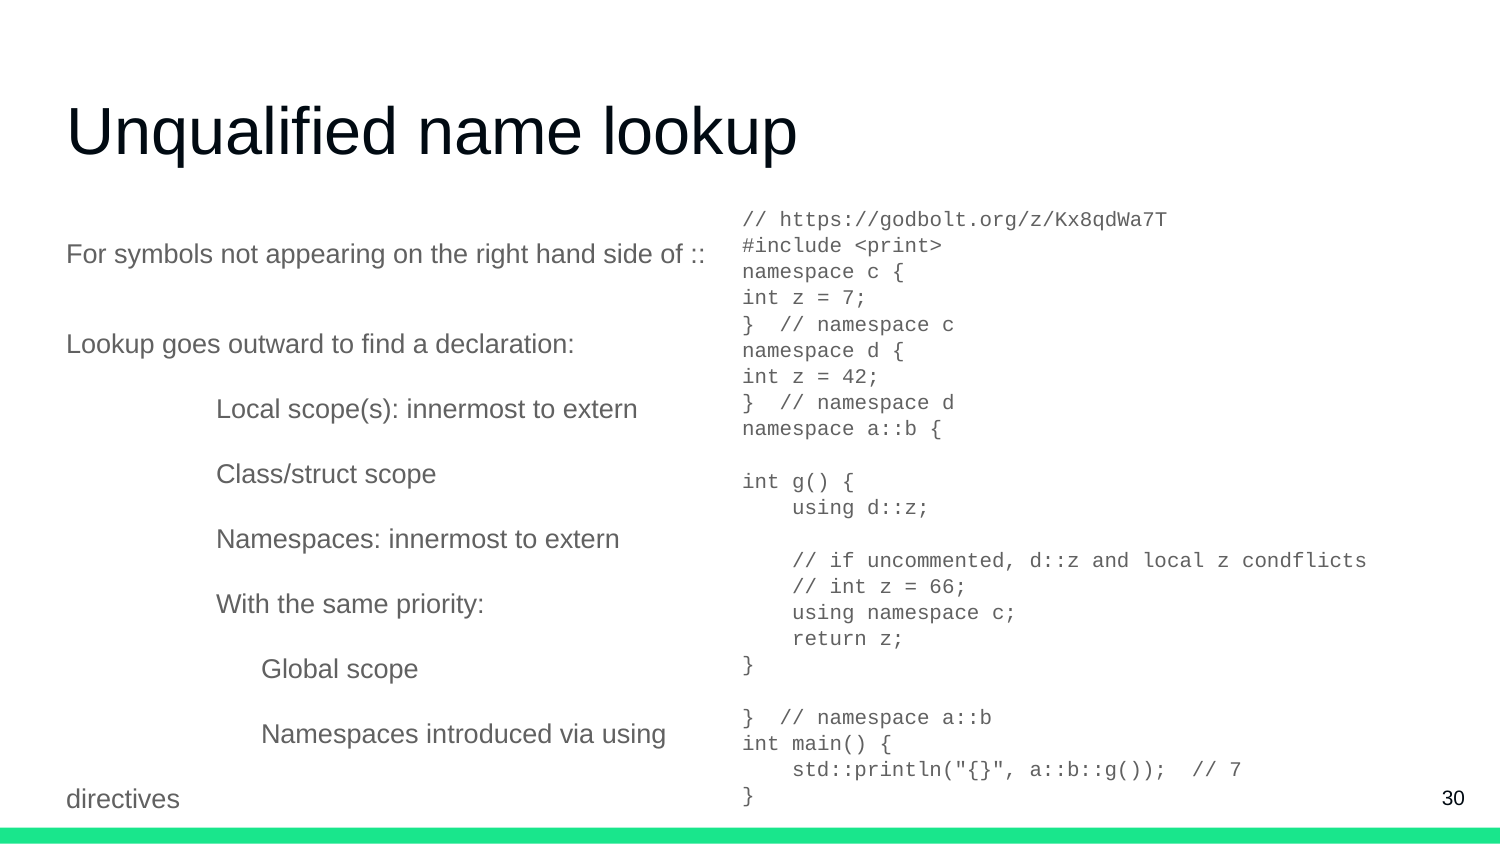

# Unqualified name lookup
For symbols not appearing on the right hand side of ::
Lookup goes outward to find a declaration:
	Local scope(s): innermost to extern
	Class/struct scope
	Namespaces: innermost to extern
	With the same priority:
	      Global scope
	      Namespaces introduced via using directives
	      Using declarations have local scope prio!
// https://godbolt.org/z/Kx8qdWa7T
#include <print>
namespace c {
int z = 7;
}  // namespace c
namespace d {
int z = 42;
}  // namespace d
namespace a::b {

int g() {
    using d::z;

    // if uncommented, d::z and local z condflicts
    // int z = 66;
    using namespace c;
    return z;
}

}  // namespace a::b
int main() {
    std::println("{}", a::b::g());  // 7
}

30